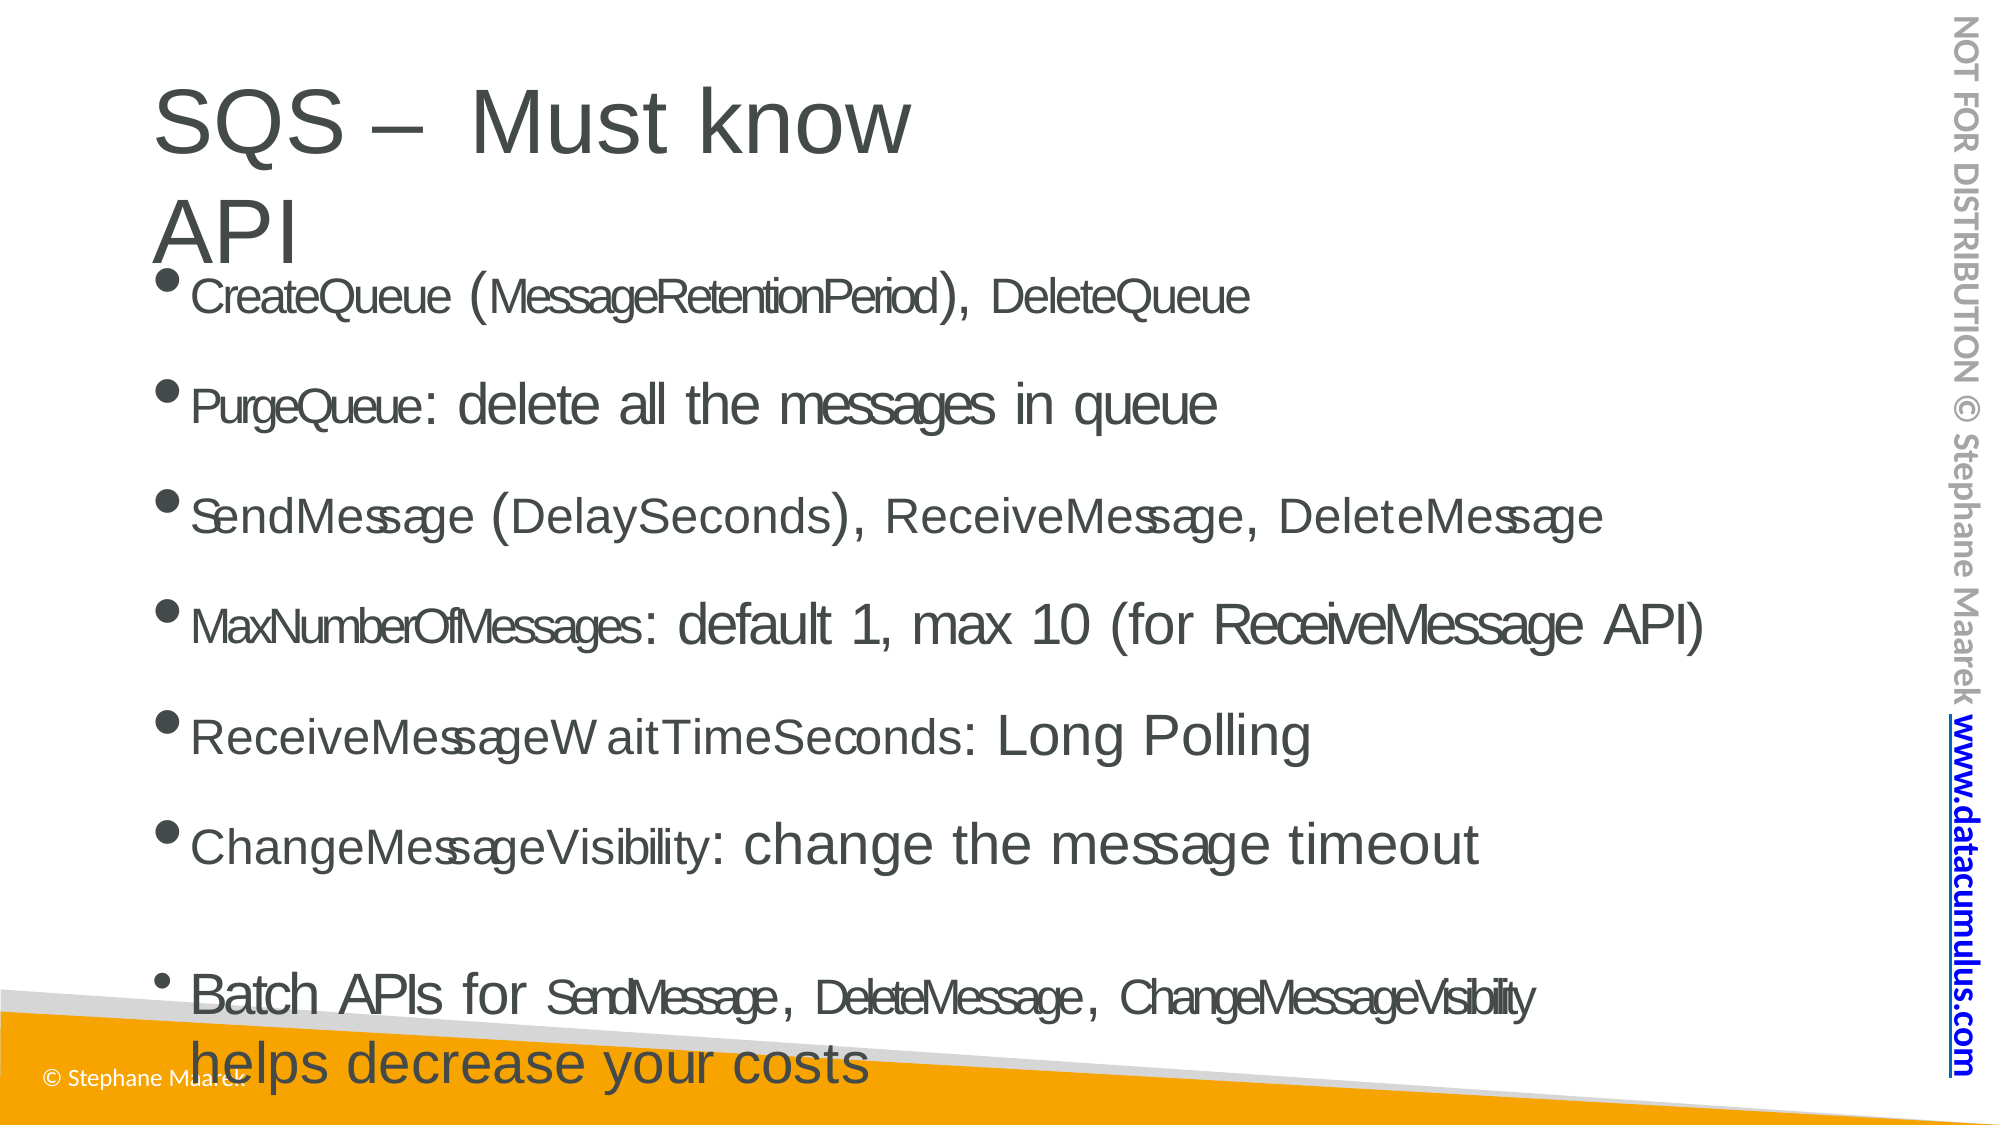

NOT FOR DISTRIBUTION © Stephane Maarek www.datacumulus.com
# SQS – Must know API
CreateQueue (MessageRetentionPeriod), DeleteQueue
PurgeQueue: delete all the messages in queue
SendMessage (DelaySeconds), ReceiveMessage, DeleteMessage
MaxNumberOfMessages: default 1, max 10 (for ReceiveMessage API)
ReceiveMessageWaitTimeSeconds: Long Polling
ChangeMessageVisibility: change the message timeout

Batch APIs for SendMessage, DeleteMessage, ChangeMessageVisibility
helps decrease your costs
© Stephane Maarek